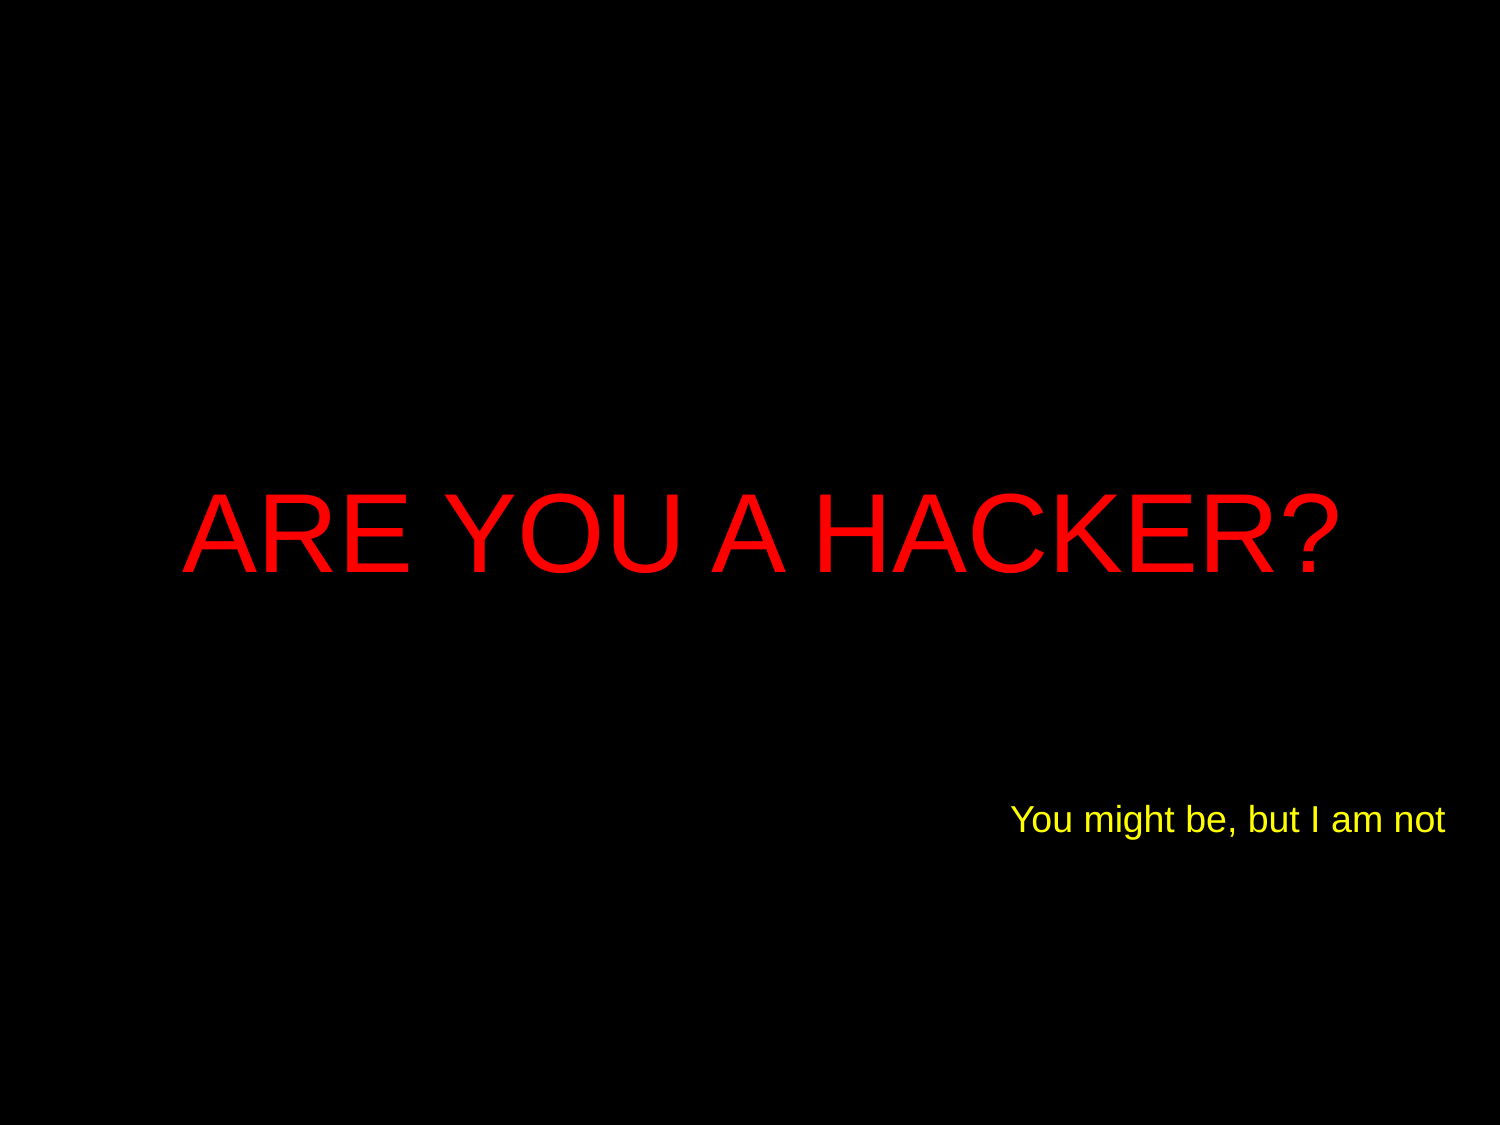

ARE YOU A HACKER?
You might be, but I am not